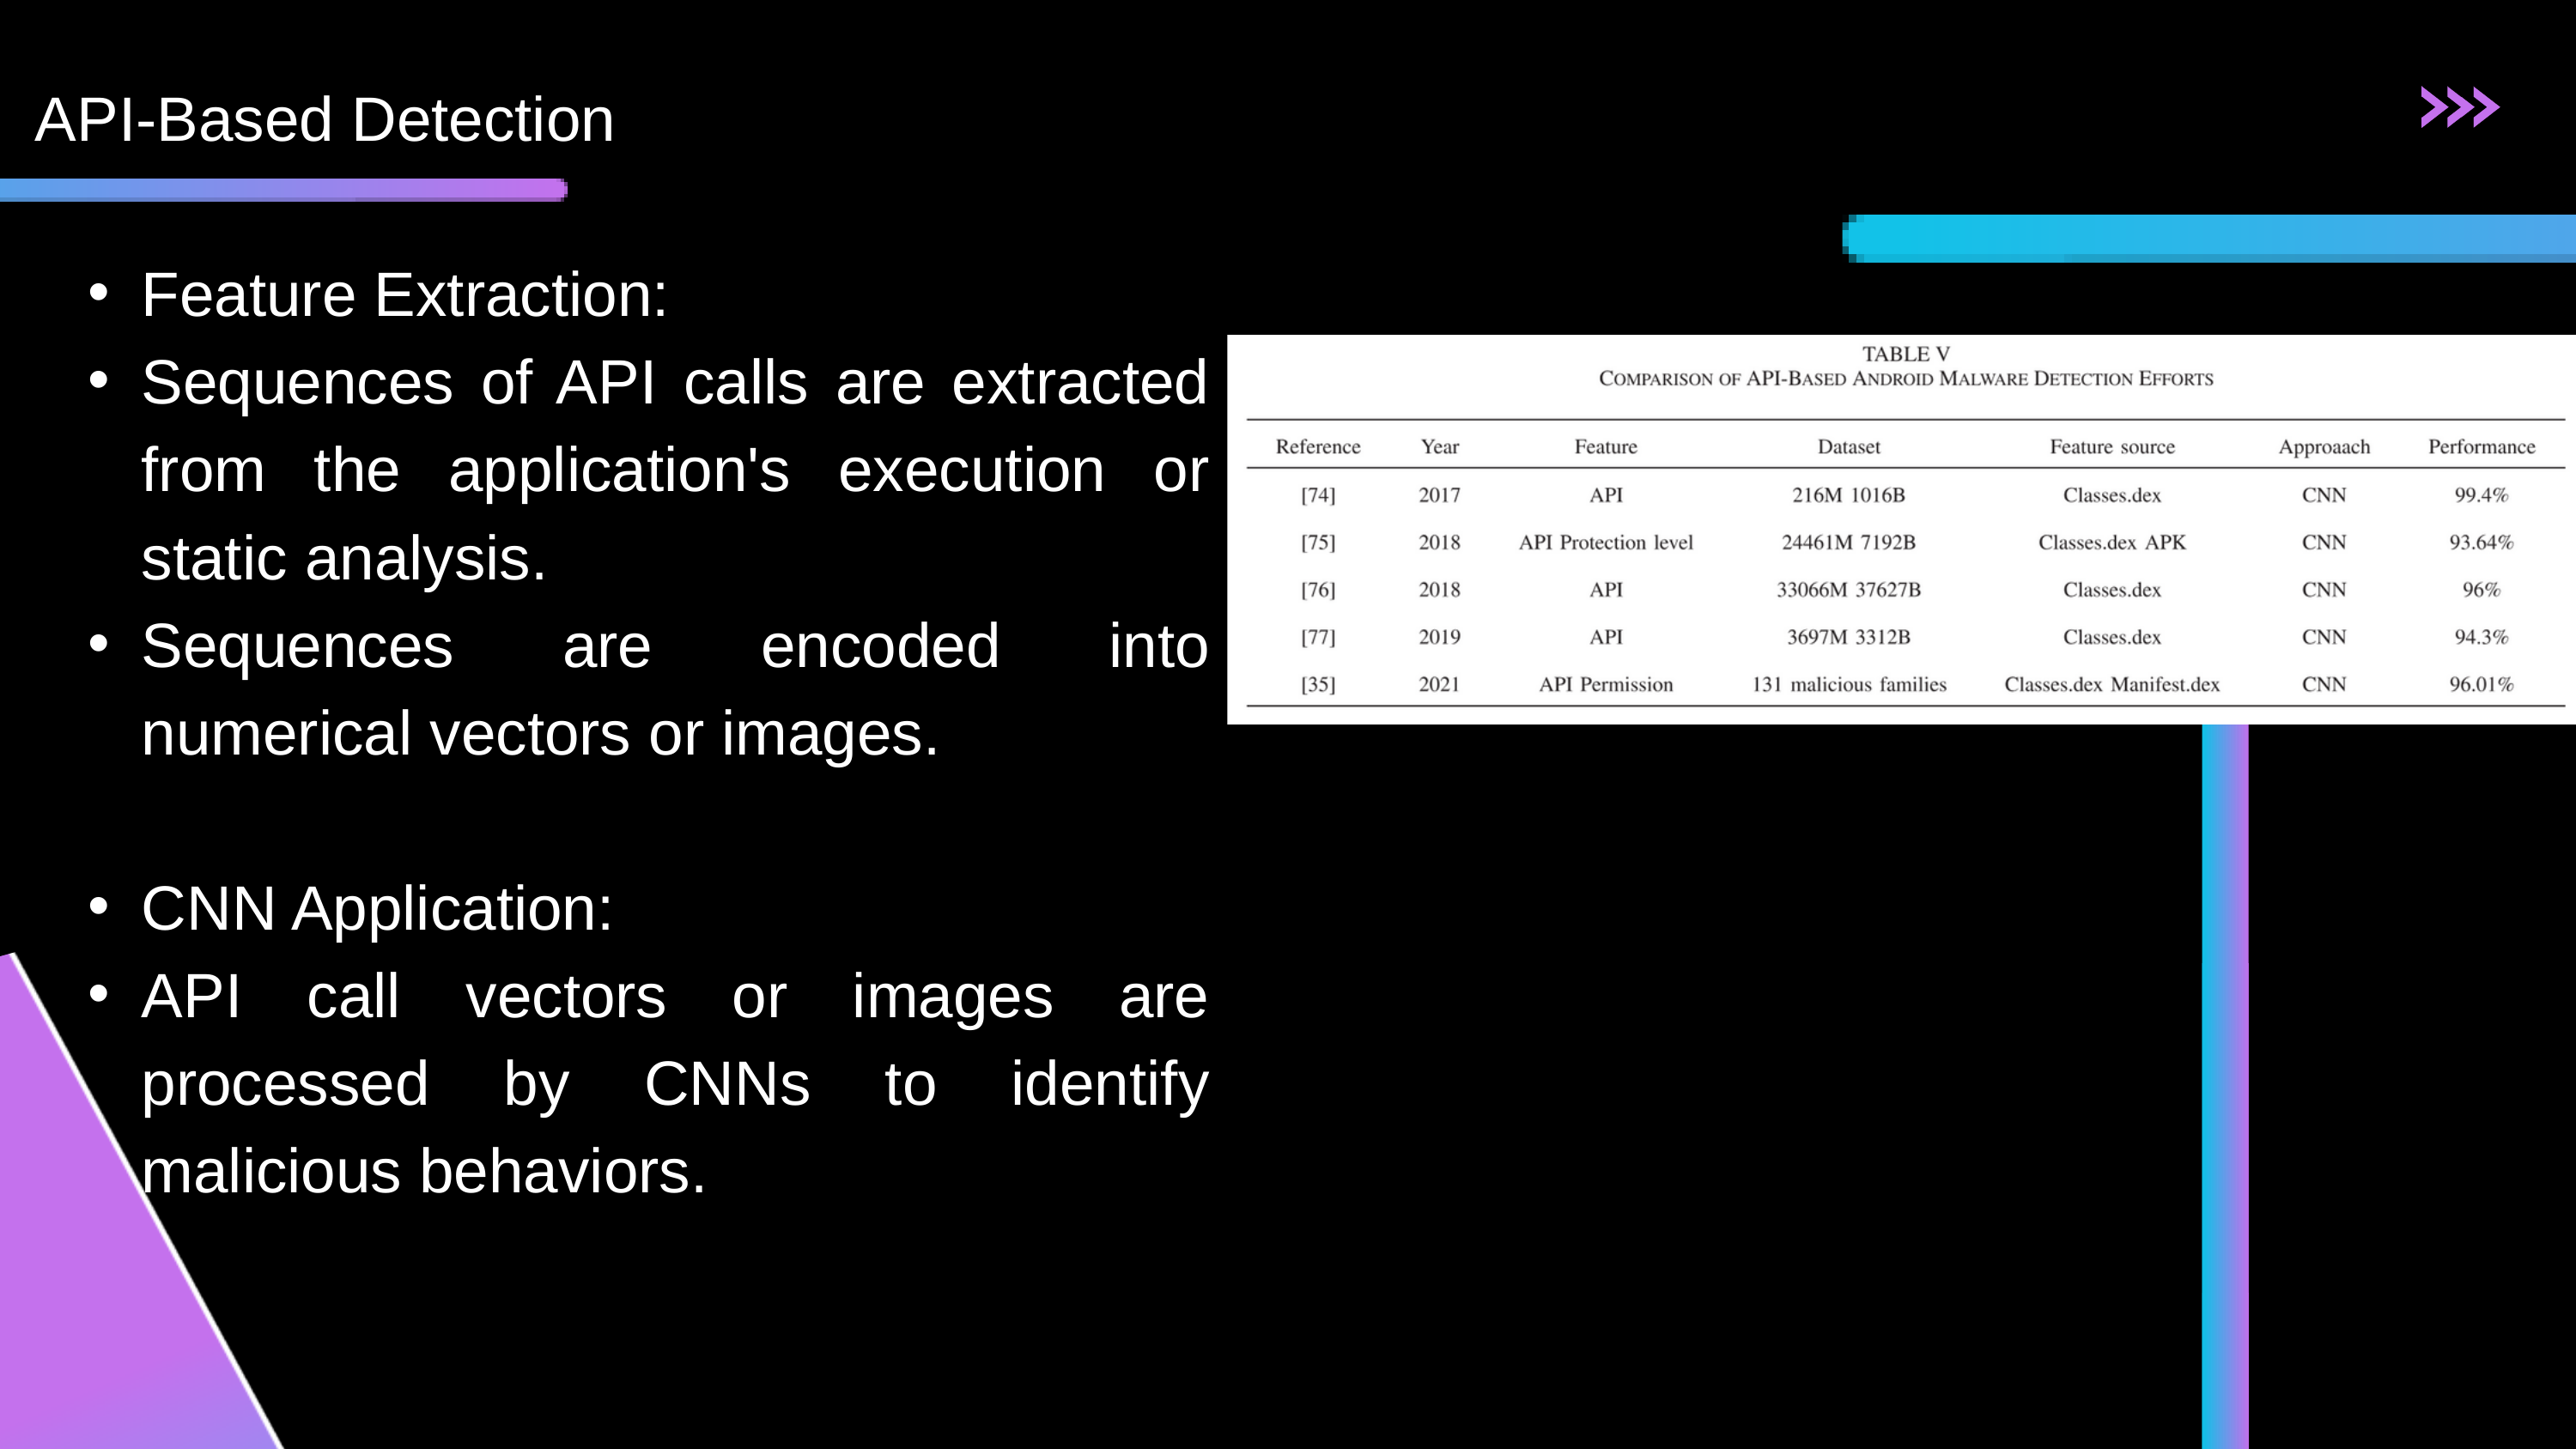

API-Based Detection

Feature Extraction:
Sequences of API calls are extracted from the application's execution or static analysis.
Sequences are encoded into numerical vectors or images.

CNN Application:
API call vectors or images are processed by CNNs to identify malicious behaviors.